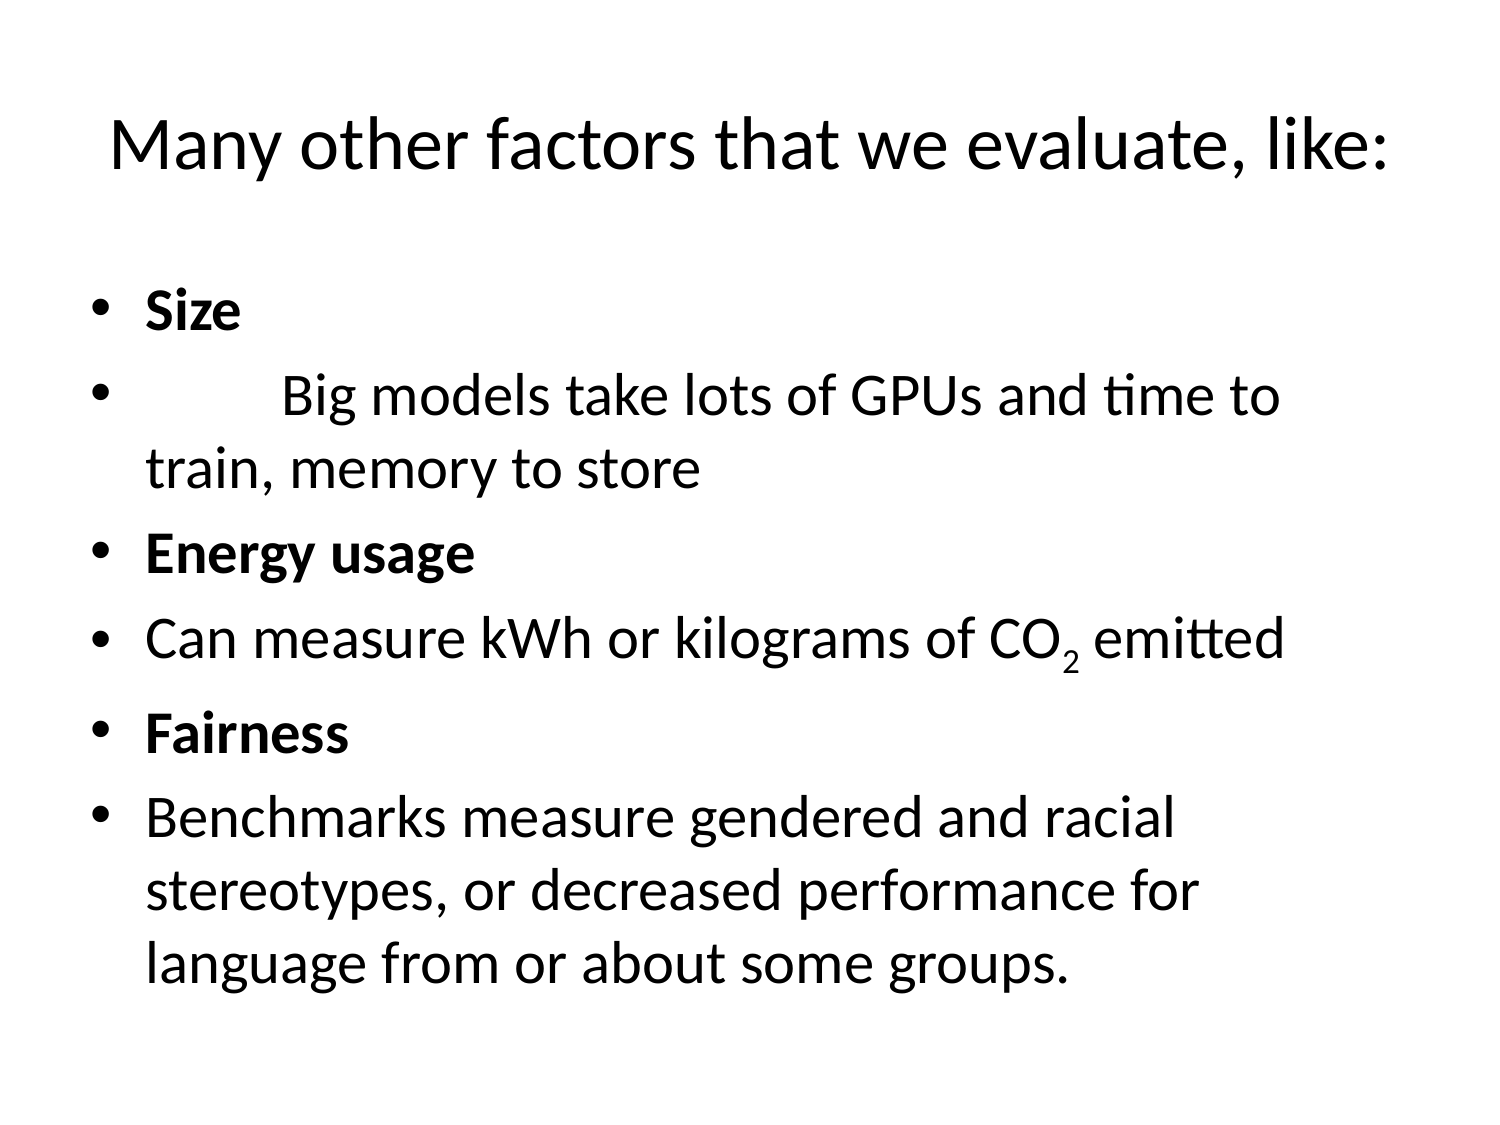

# Many other factors that we evaluate, like:
Size
	Big models take lots of GPUs and time to train, memory to store
Energy usage
Can measure kWh or kilograms of CO2 emitted
Fairness
Benchmarks measure gendered and racial stereotypes, or decreased performance for language from or about some groups.